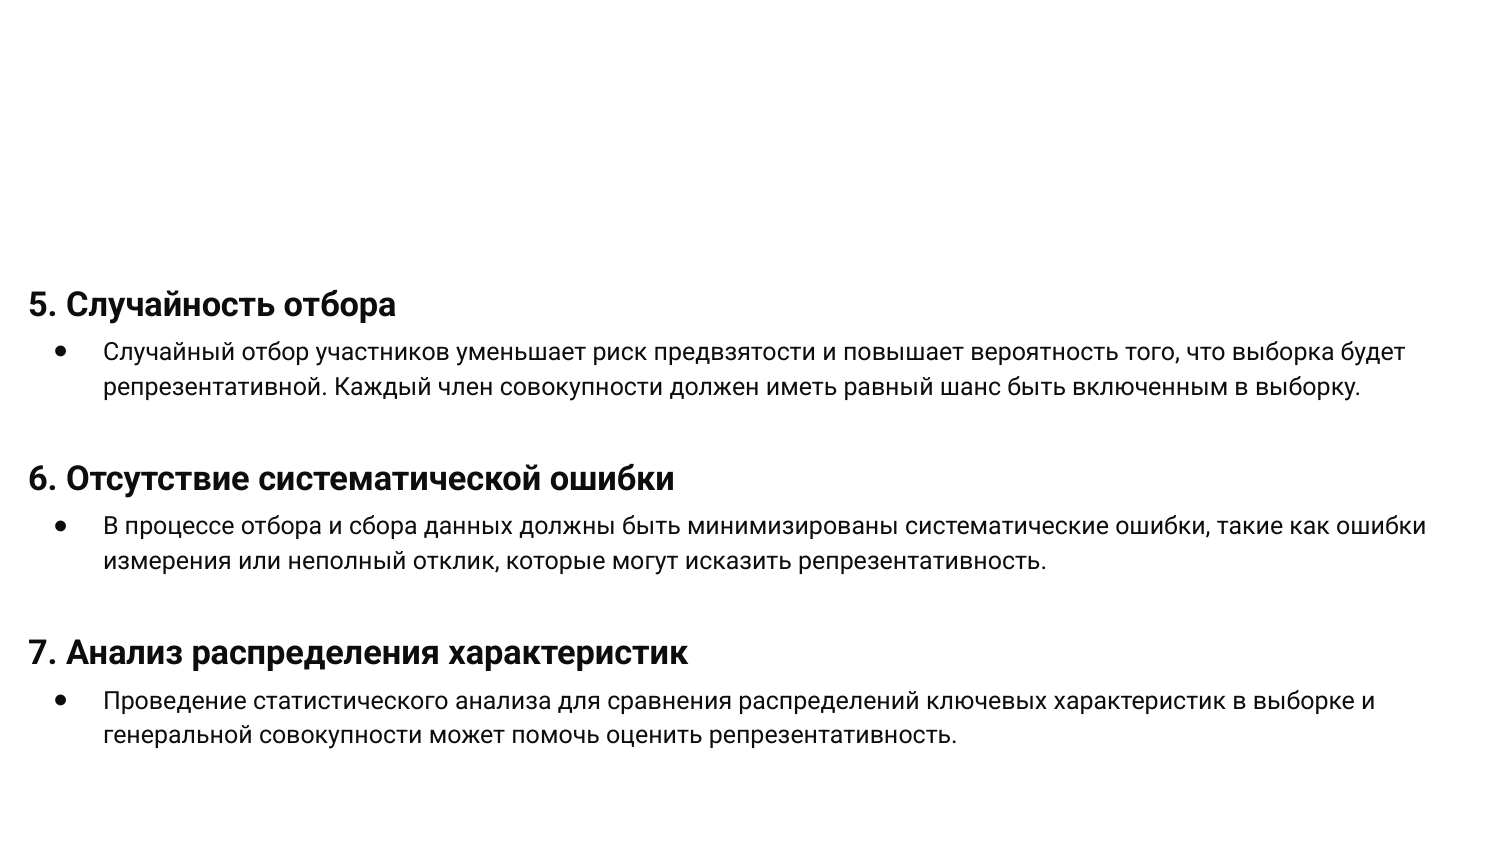

#

5. Случайность отбора
Случайный отбор участников уменьшает риск предвзятости и повышает вероятность того, что выборка будет репрезентативной. Каждый член совокупности должен иметь равный шанс быть включенным в выборку.
6. Отсутствие систематической ошибки
В процессе отбора и сбора данных должны быть минимизированы систематические ошибки, такие как ошибки измерения или неполный отклик, которые могут исказить репрезентативность.
7. Анализ распределения характеристик
Проведение статистического анализа для сравнения распределений ключевых характеристик в выборке и генеральной совокупности может помочь оценить репрезентативность.